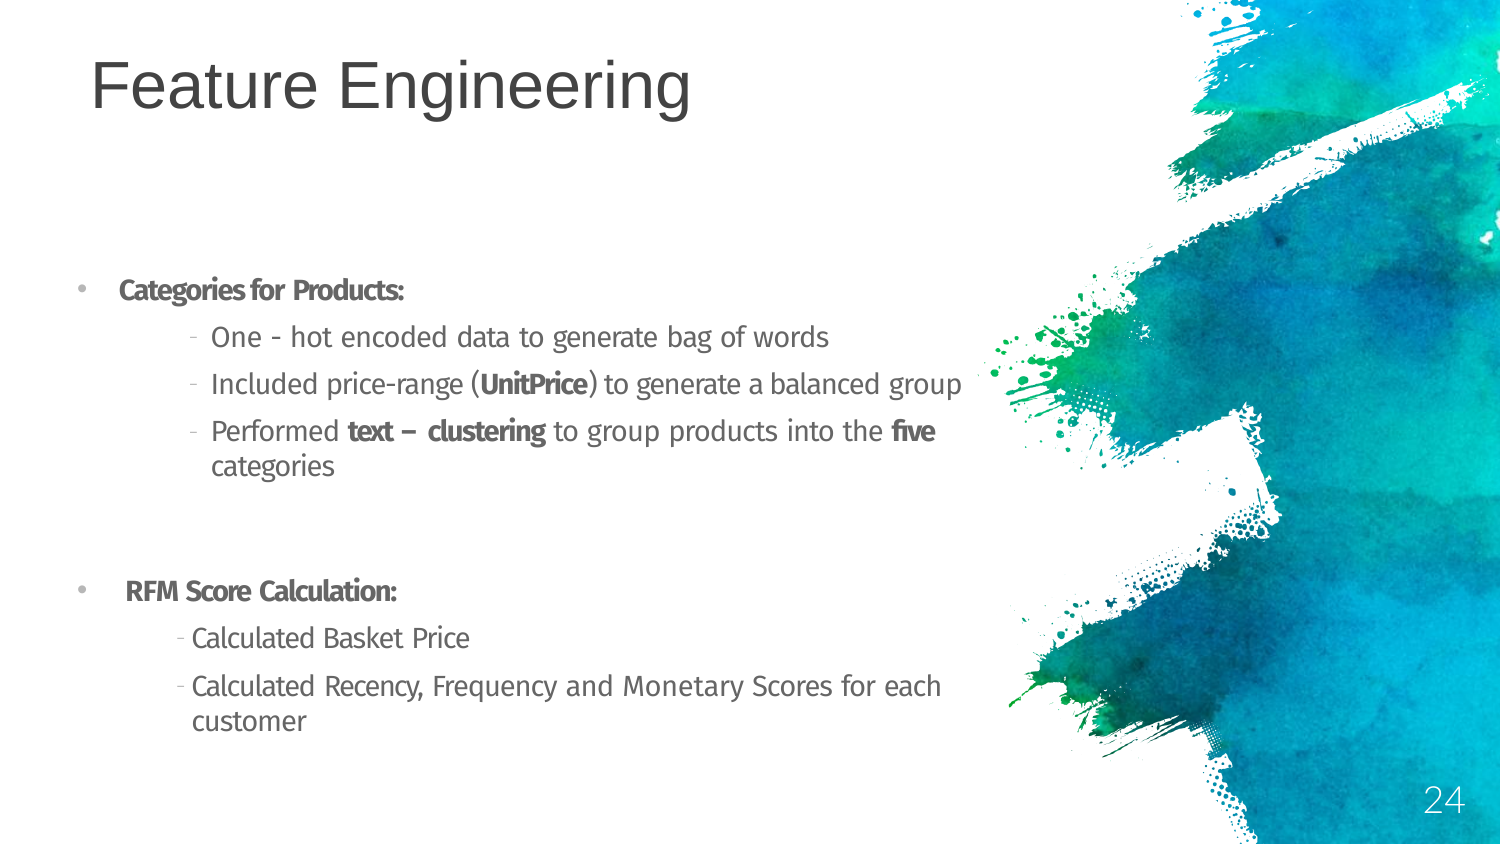

# Feature Engineering
Categories for Products:
One - hot encoded data to generate bag of words
Included price-range (UnitPrice) to generate a balanced group
Performed text – clustering to group products into the five categories

RFM Score Calculation:
Calculated Basket Price
Calculated Recency, Frequency and Monetary Scores for each customer
24